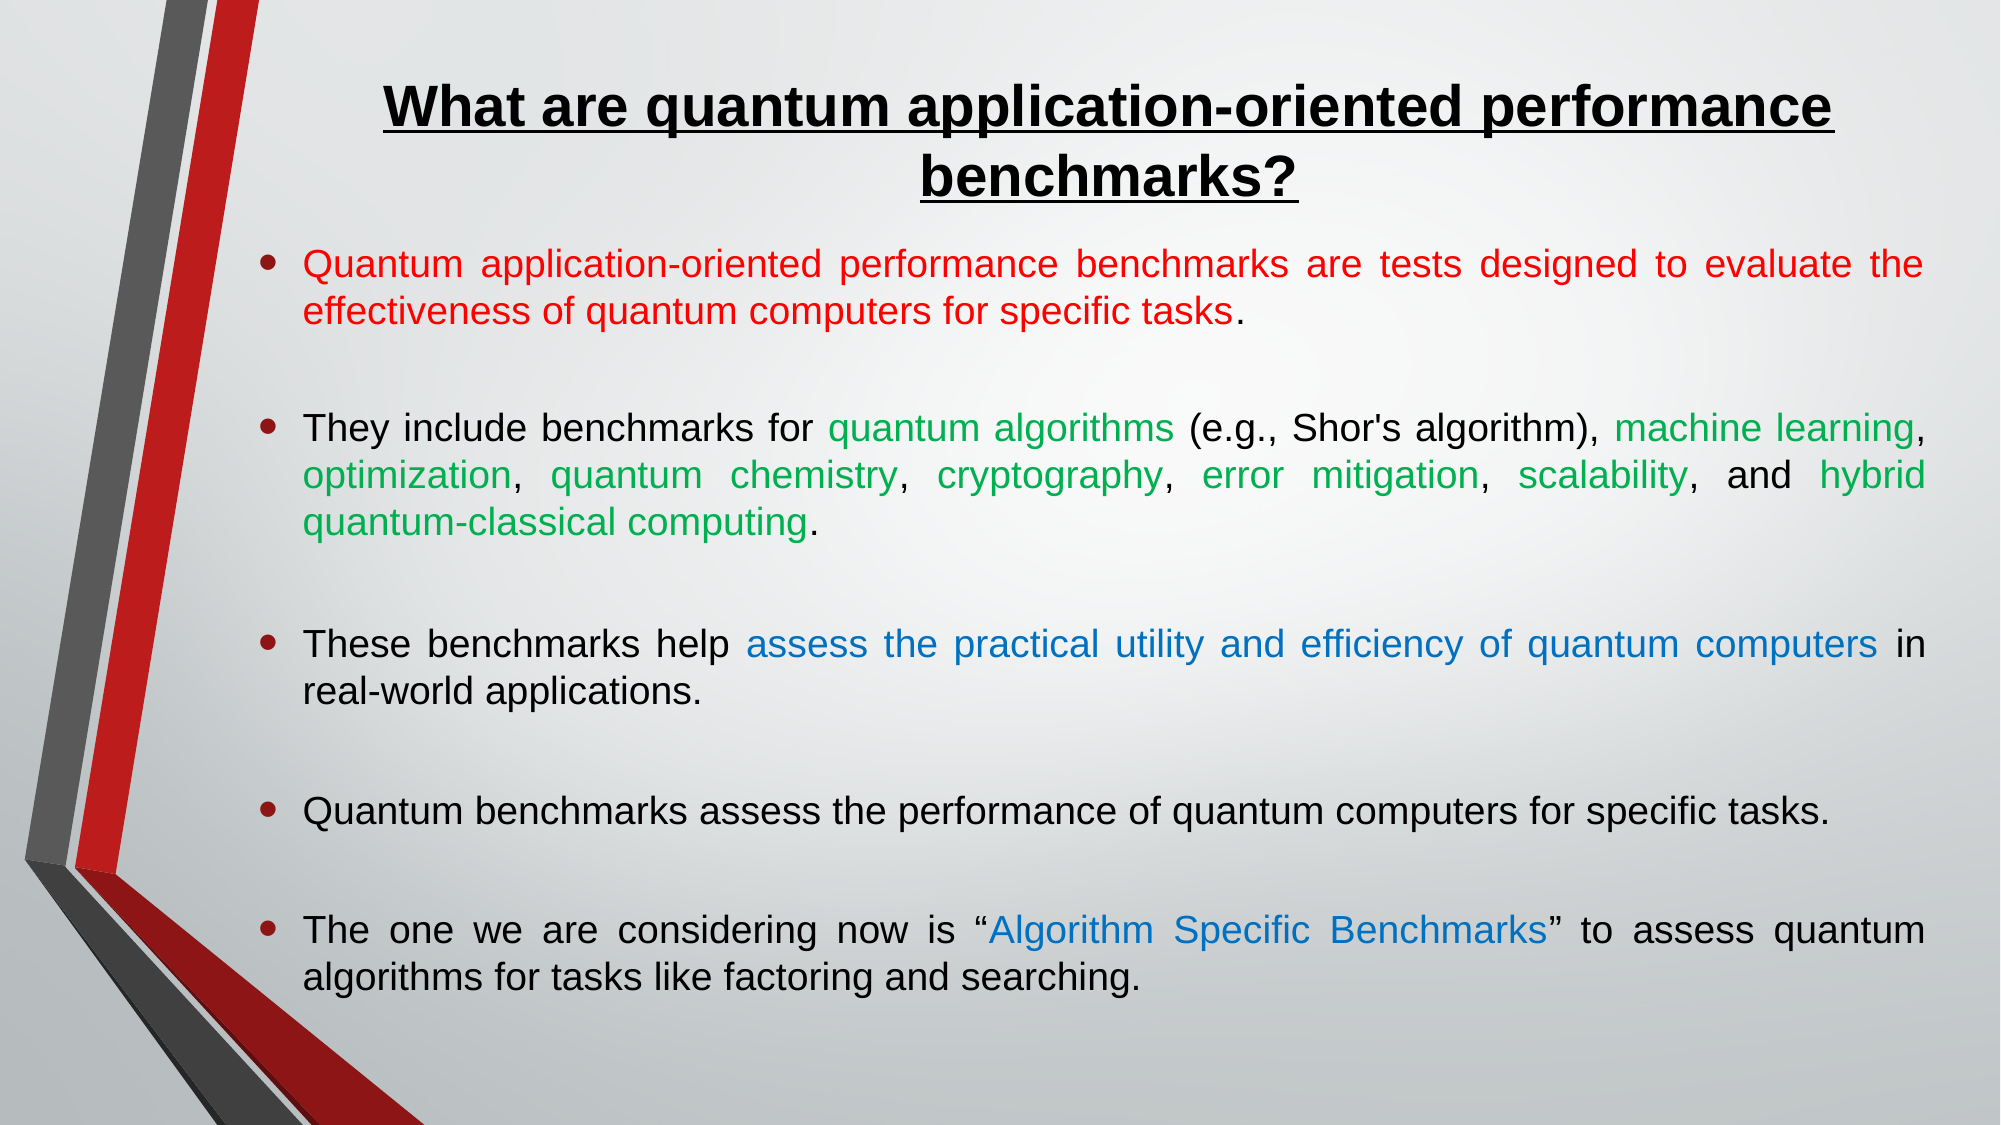

# What are quantum application-oriented performance benchmarks?
Quantum application-oriented performance benchmarks are tests designed to evaluate the effectiveness of quantum computers for specific tasks.

They include benchmarks for quantum algorithms (e.g., Shor's algorithm), machine learning, optimization, quantum chemistry, cryptography, error mitigation, scalability, and hybrid quantum-classical computing.

These benchmarks help assess the practical utility and efficiency of quantum computers in real-world applications.

Quantum benchmarks assess the performance of quantum computers for specific tasks.

The one we are considering now is “Algorithm Specific Benchmarks” to assess quantum algorithms for tasks like factoring and searching.